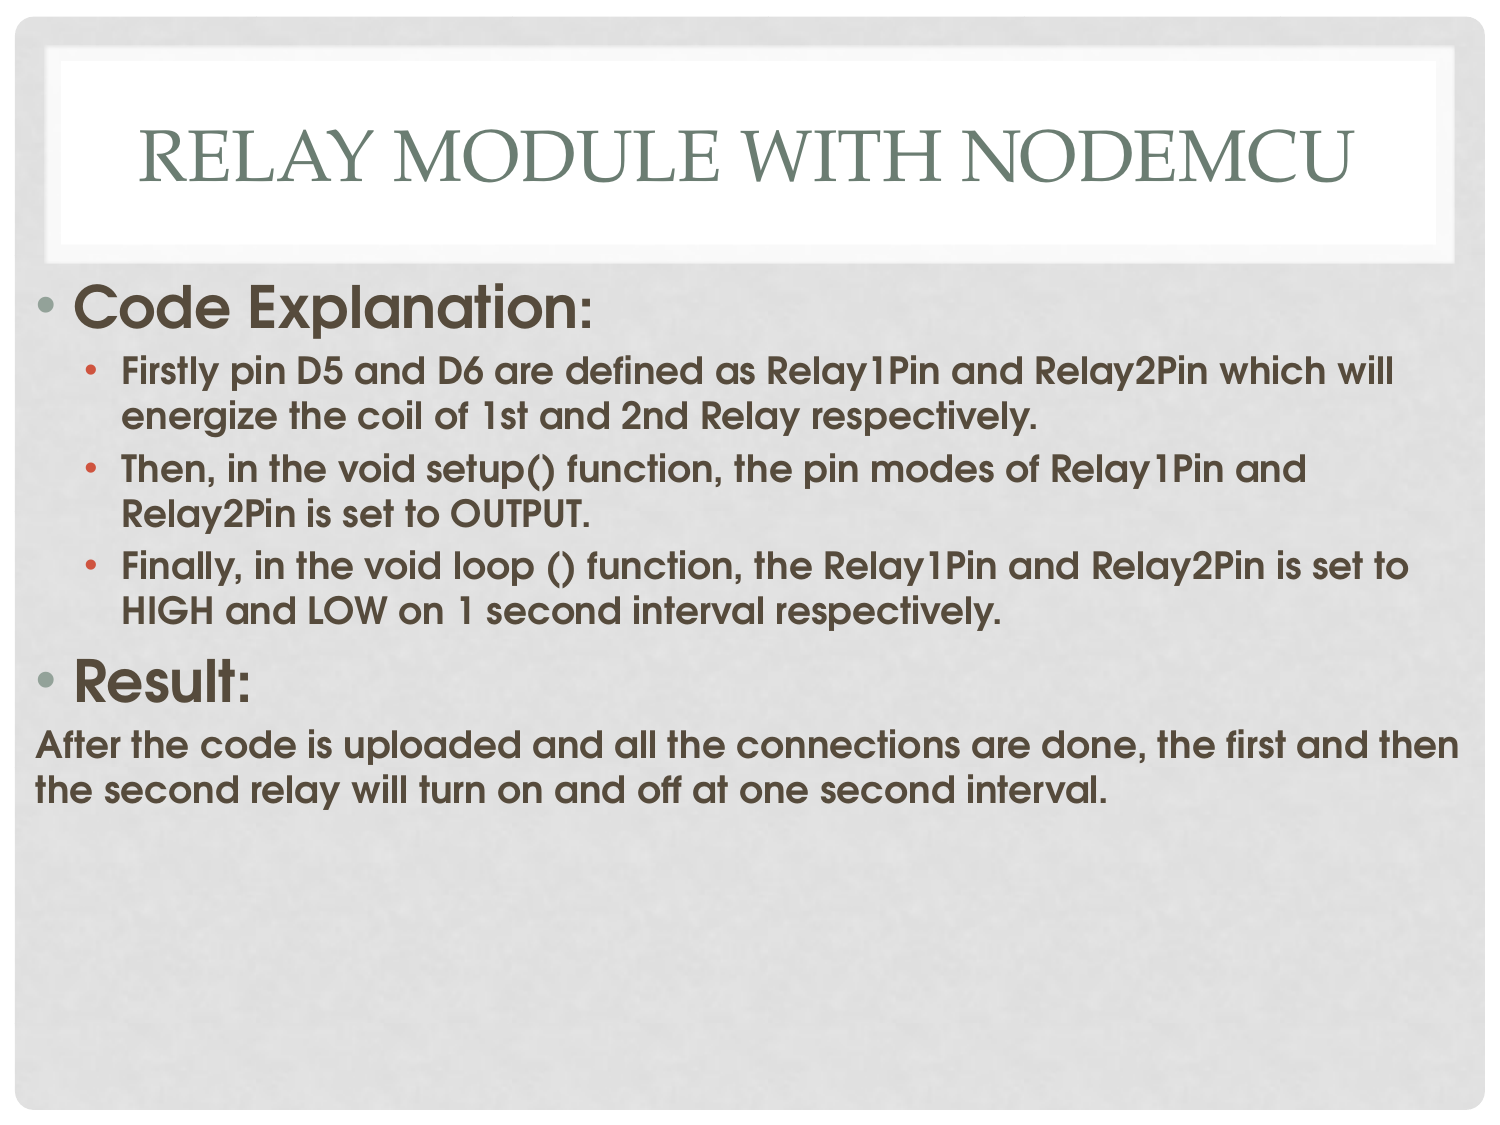

# Relay module WITH NODEMCU
Code Explanation:
Firstly pin D5 and D6 are defined as Relay1Pin and Relay2Pin which will energize the coil of 1st and 2nd Relay respectively.
Then, in the void setup() function, the pin modes of Relay1Pin and Relay2Pin is set to OUTPUT.
Finally, in the void loop () function, the Relay1Pin and Relay2Pin is set to HIGH and LOW on 1 second interval respectively.
Result:
After the code is uploaded and all the connections are done, the first and then the second relay will turn on and off at one second interval.